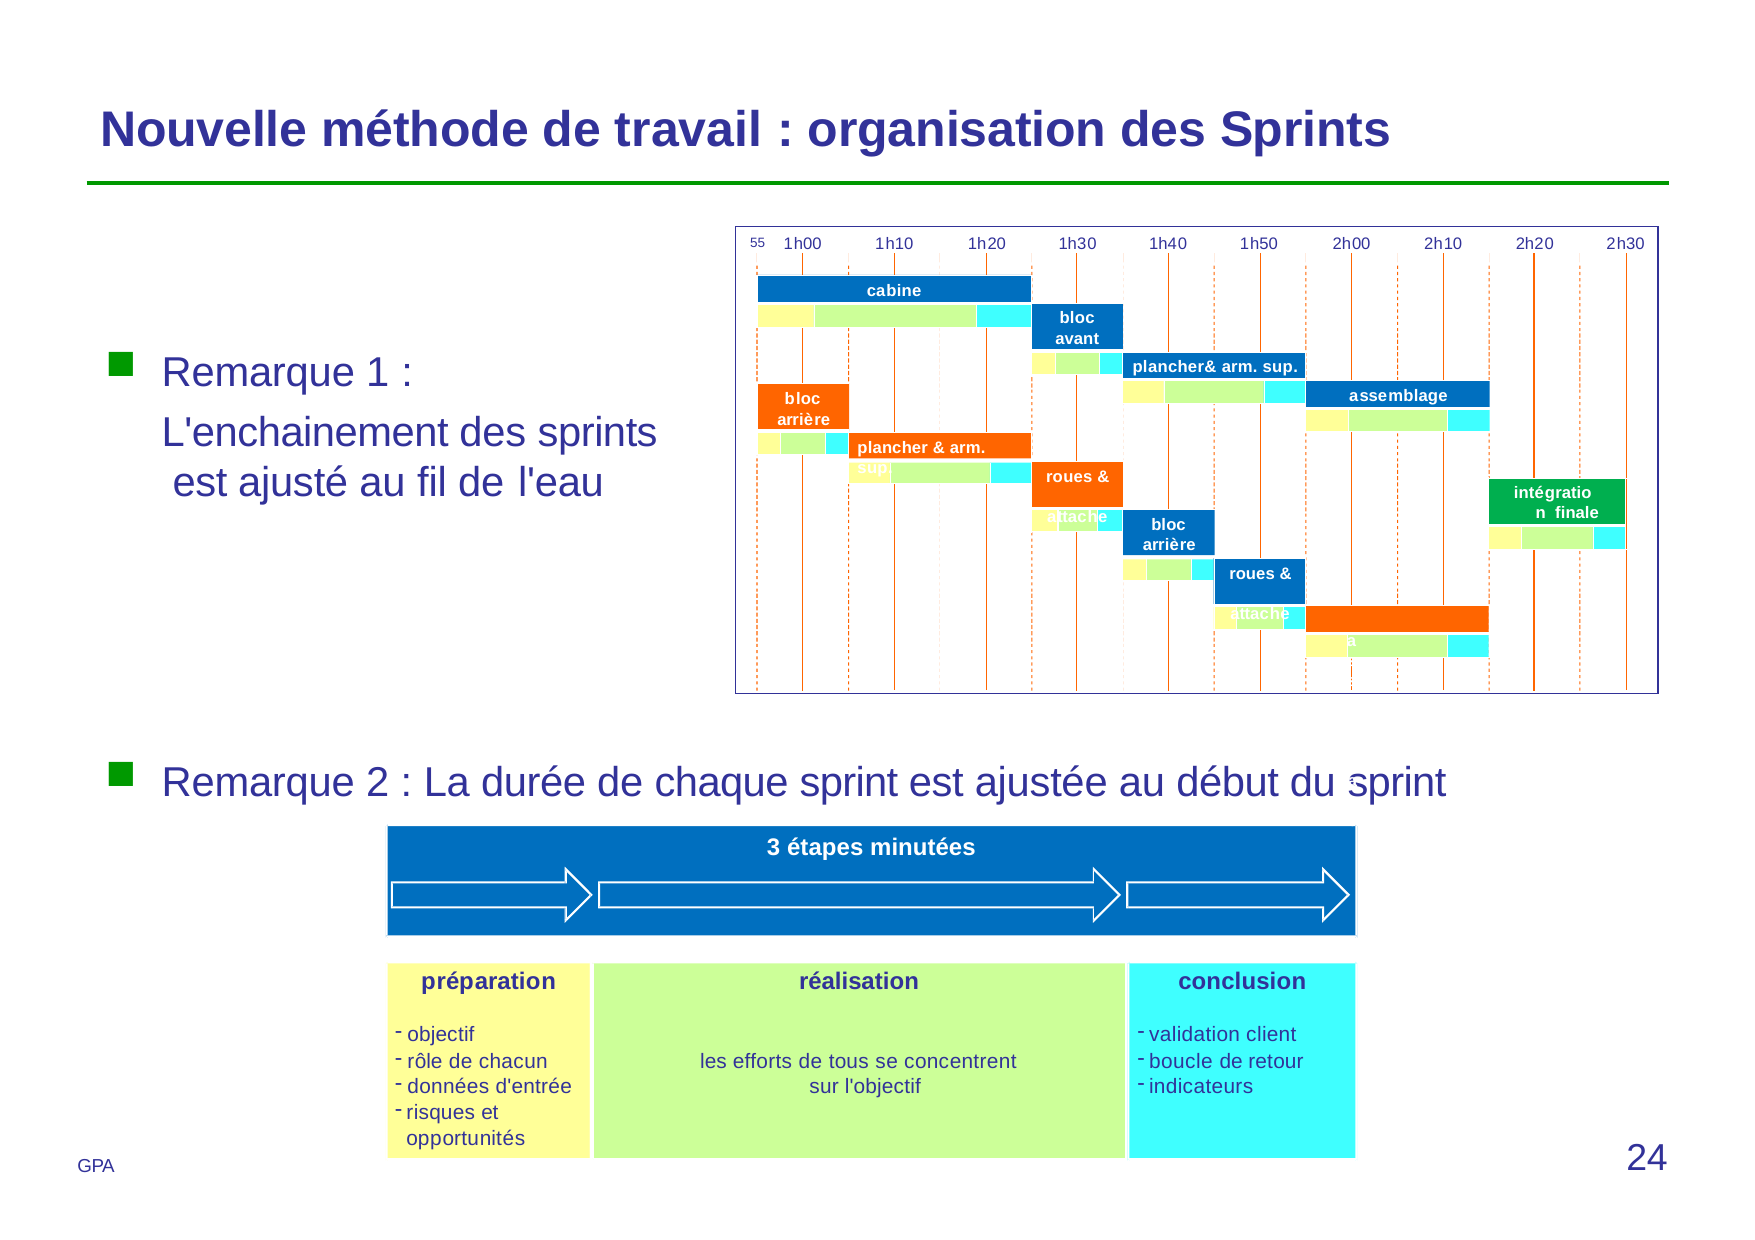

# Nouvelle méthode de travail : organisation des Sprints

1h00
1h10
1h20
1h30
1h40
1h50
2h00
2h10
2h20
2h30
55

cabine

bloc  avant

Remarque 1 :
L'enchainement des sprints  est ajusté au fil de l'eau

plancher& arm. sup.

assemblage

bloc

arrière

plancher & arm. sup.

roues &  attache

intégration  finale

bloc  arrière

roues &  attache
assemblage

Remarque 2 : La durée de chaque sprint est ajustée au début du sprint

3 étapes minutées

préparation
réalisation
conclusion
objectif
rôle de chacun
données d'entrée
risques et  opportunités
validation client
boucle de retour
indicateurs
les efforts de tous se concentrent  sur l'objectif
24
GPA